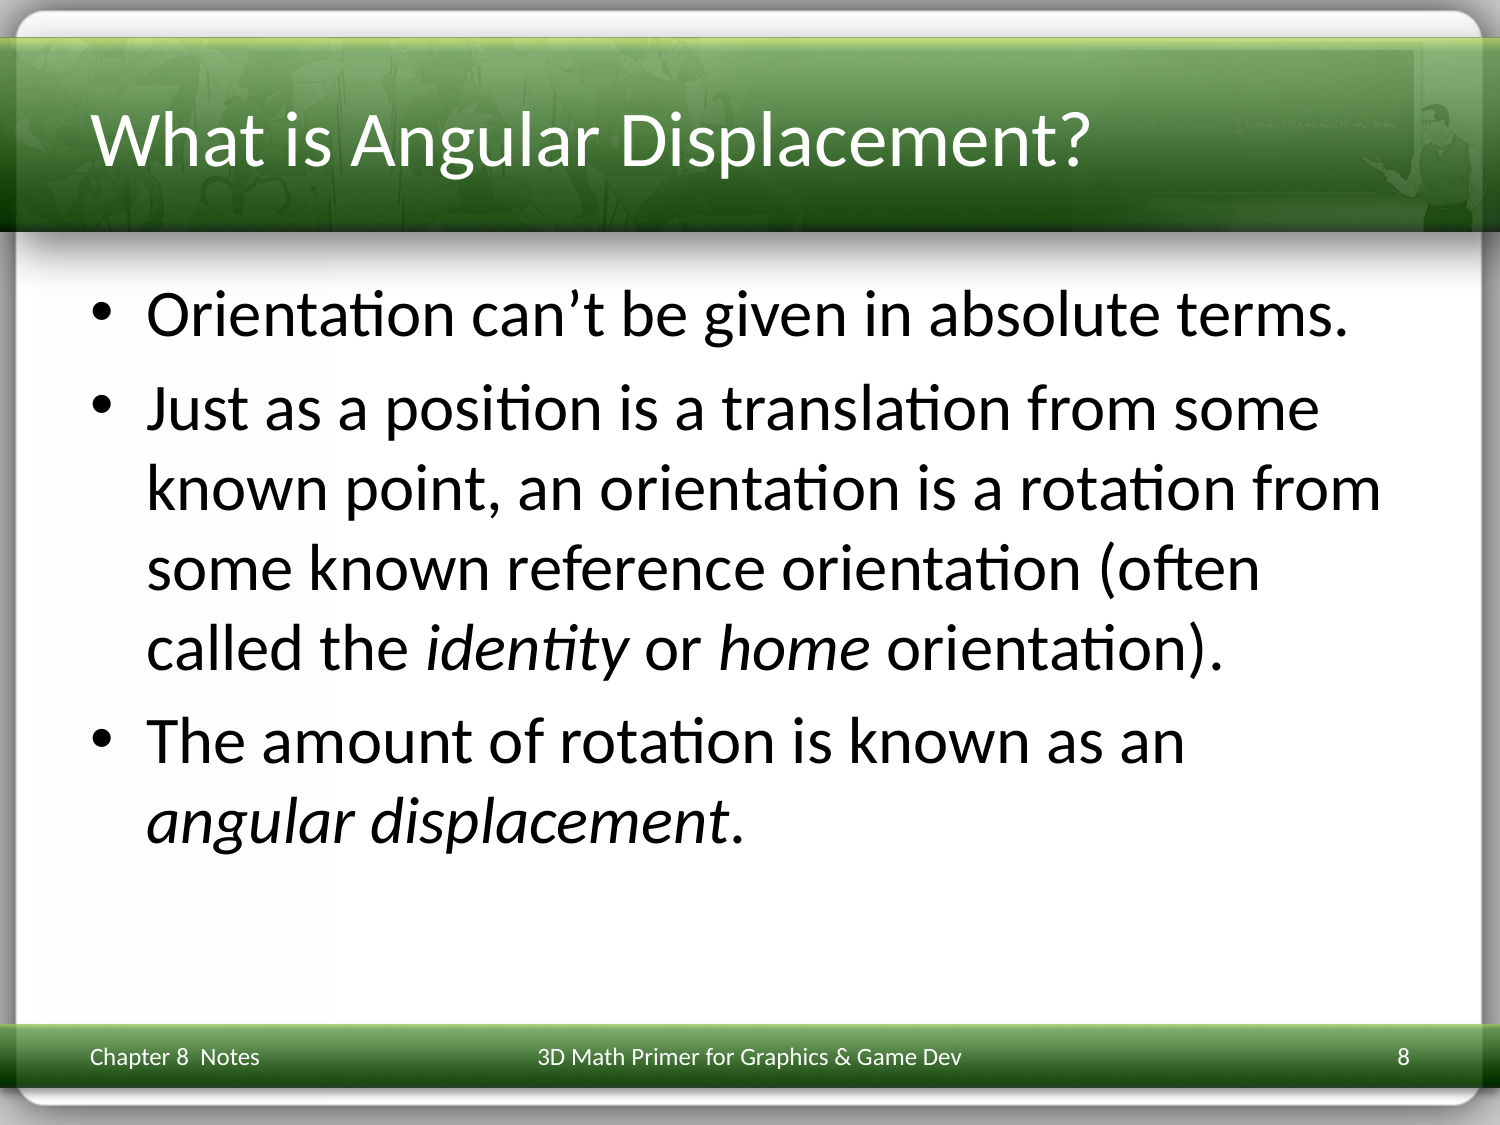

# What is Angular Displacement?
Orientation can’t be given in absolute terms.
Just as a position is a translation from some known point, an orientation is a rotation from some known reference orientation (often called the identity or home orientation).
The amount of rotation is known as an angular displacement.
Chapter 8  Notes
3D Math Primer for Graphics & Game Dev
8